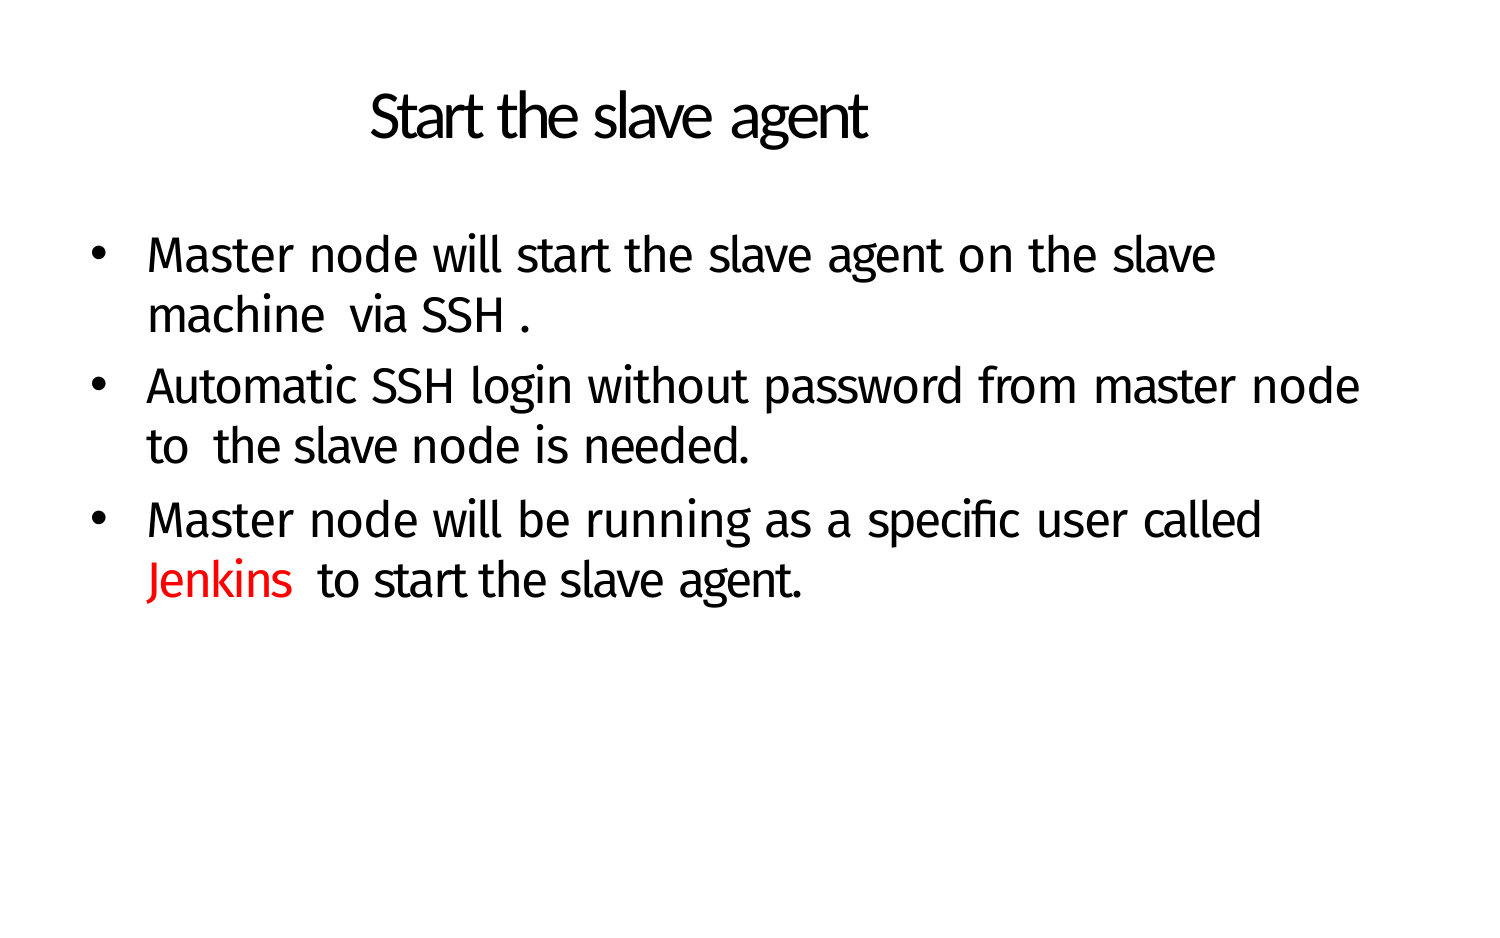

# Start the slave agent
Master node will start the slave agent on the slave machine  via SSH .
Automatic SSH login without password from master node to  the slave node is needed.
Master node will be running as a specific user called Jenkins  to start the slave agent.